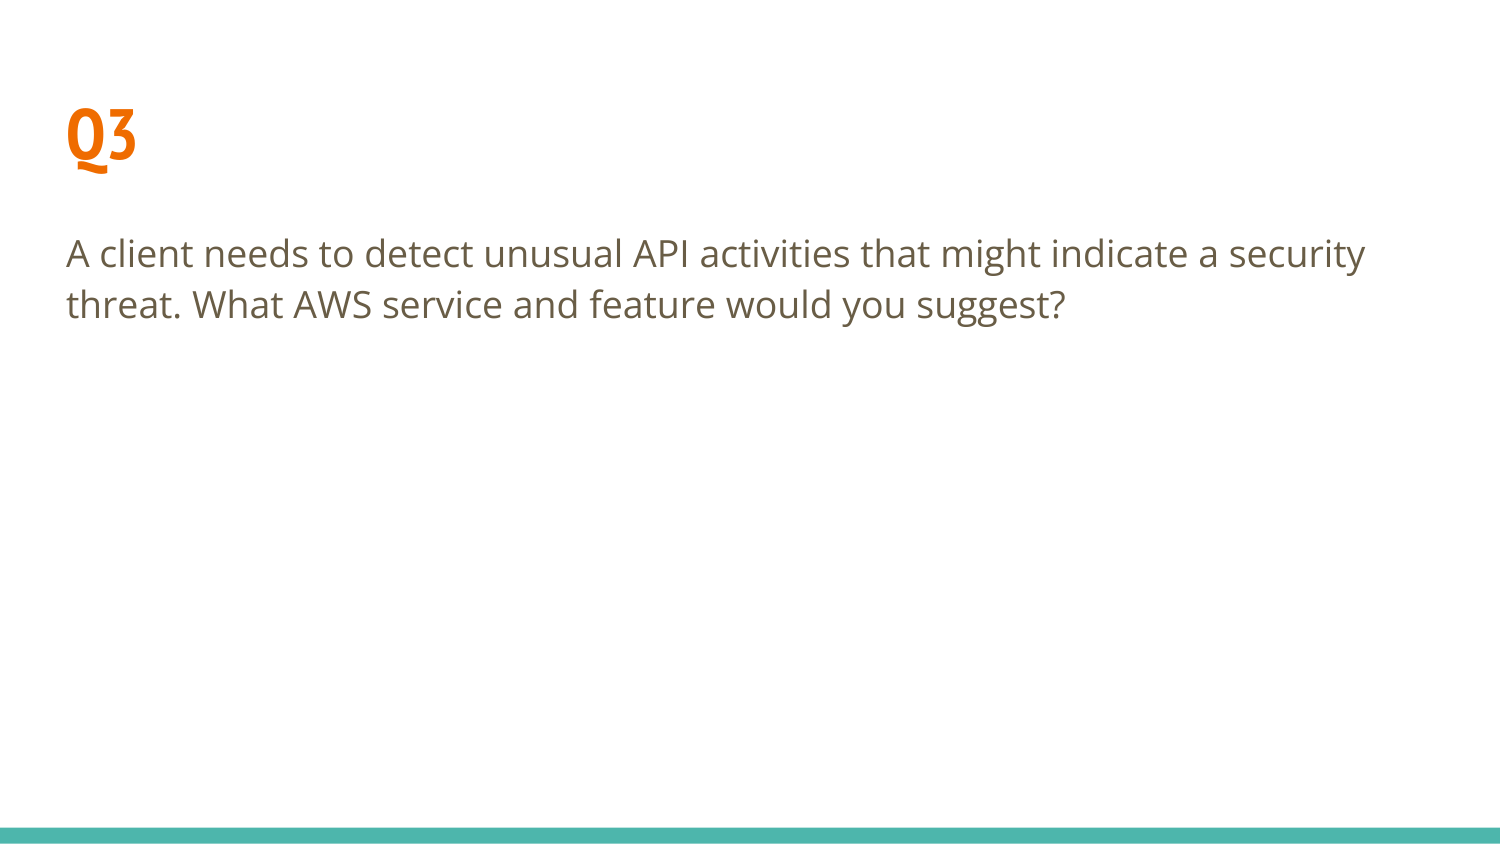

# Q3
A client needs to detect unusual API activities that might indicate a security threat. What AWS service and feature would you suggest?